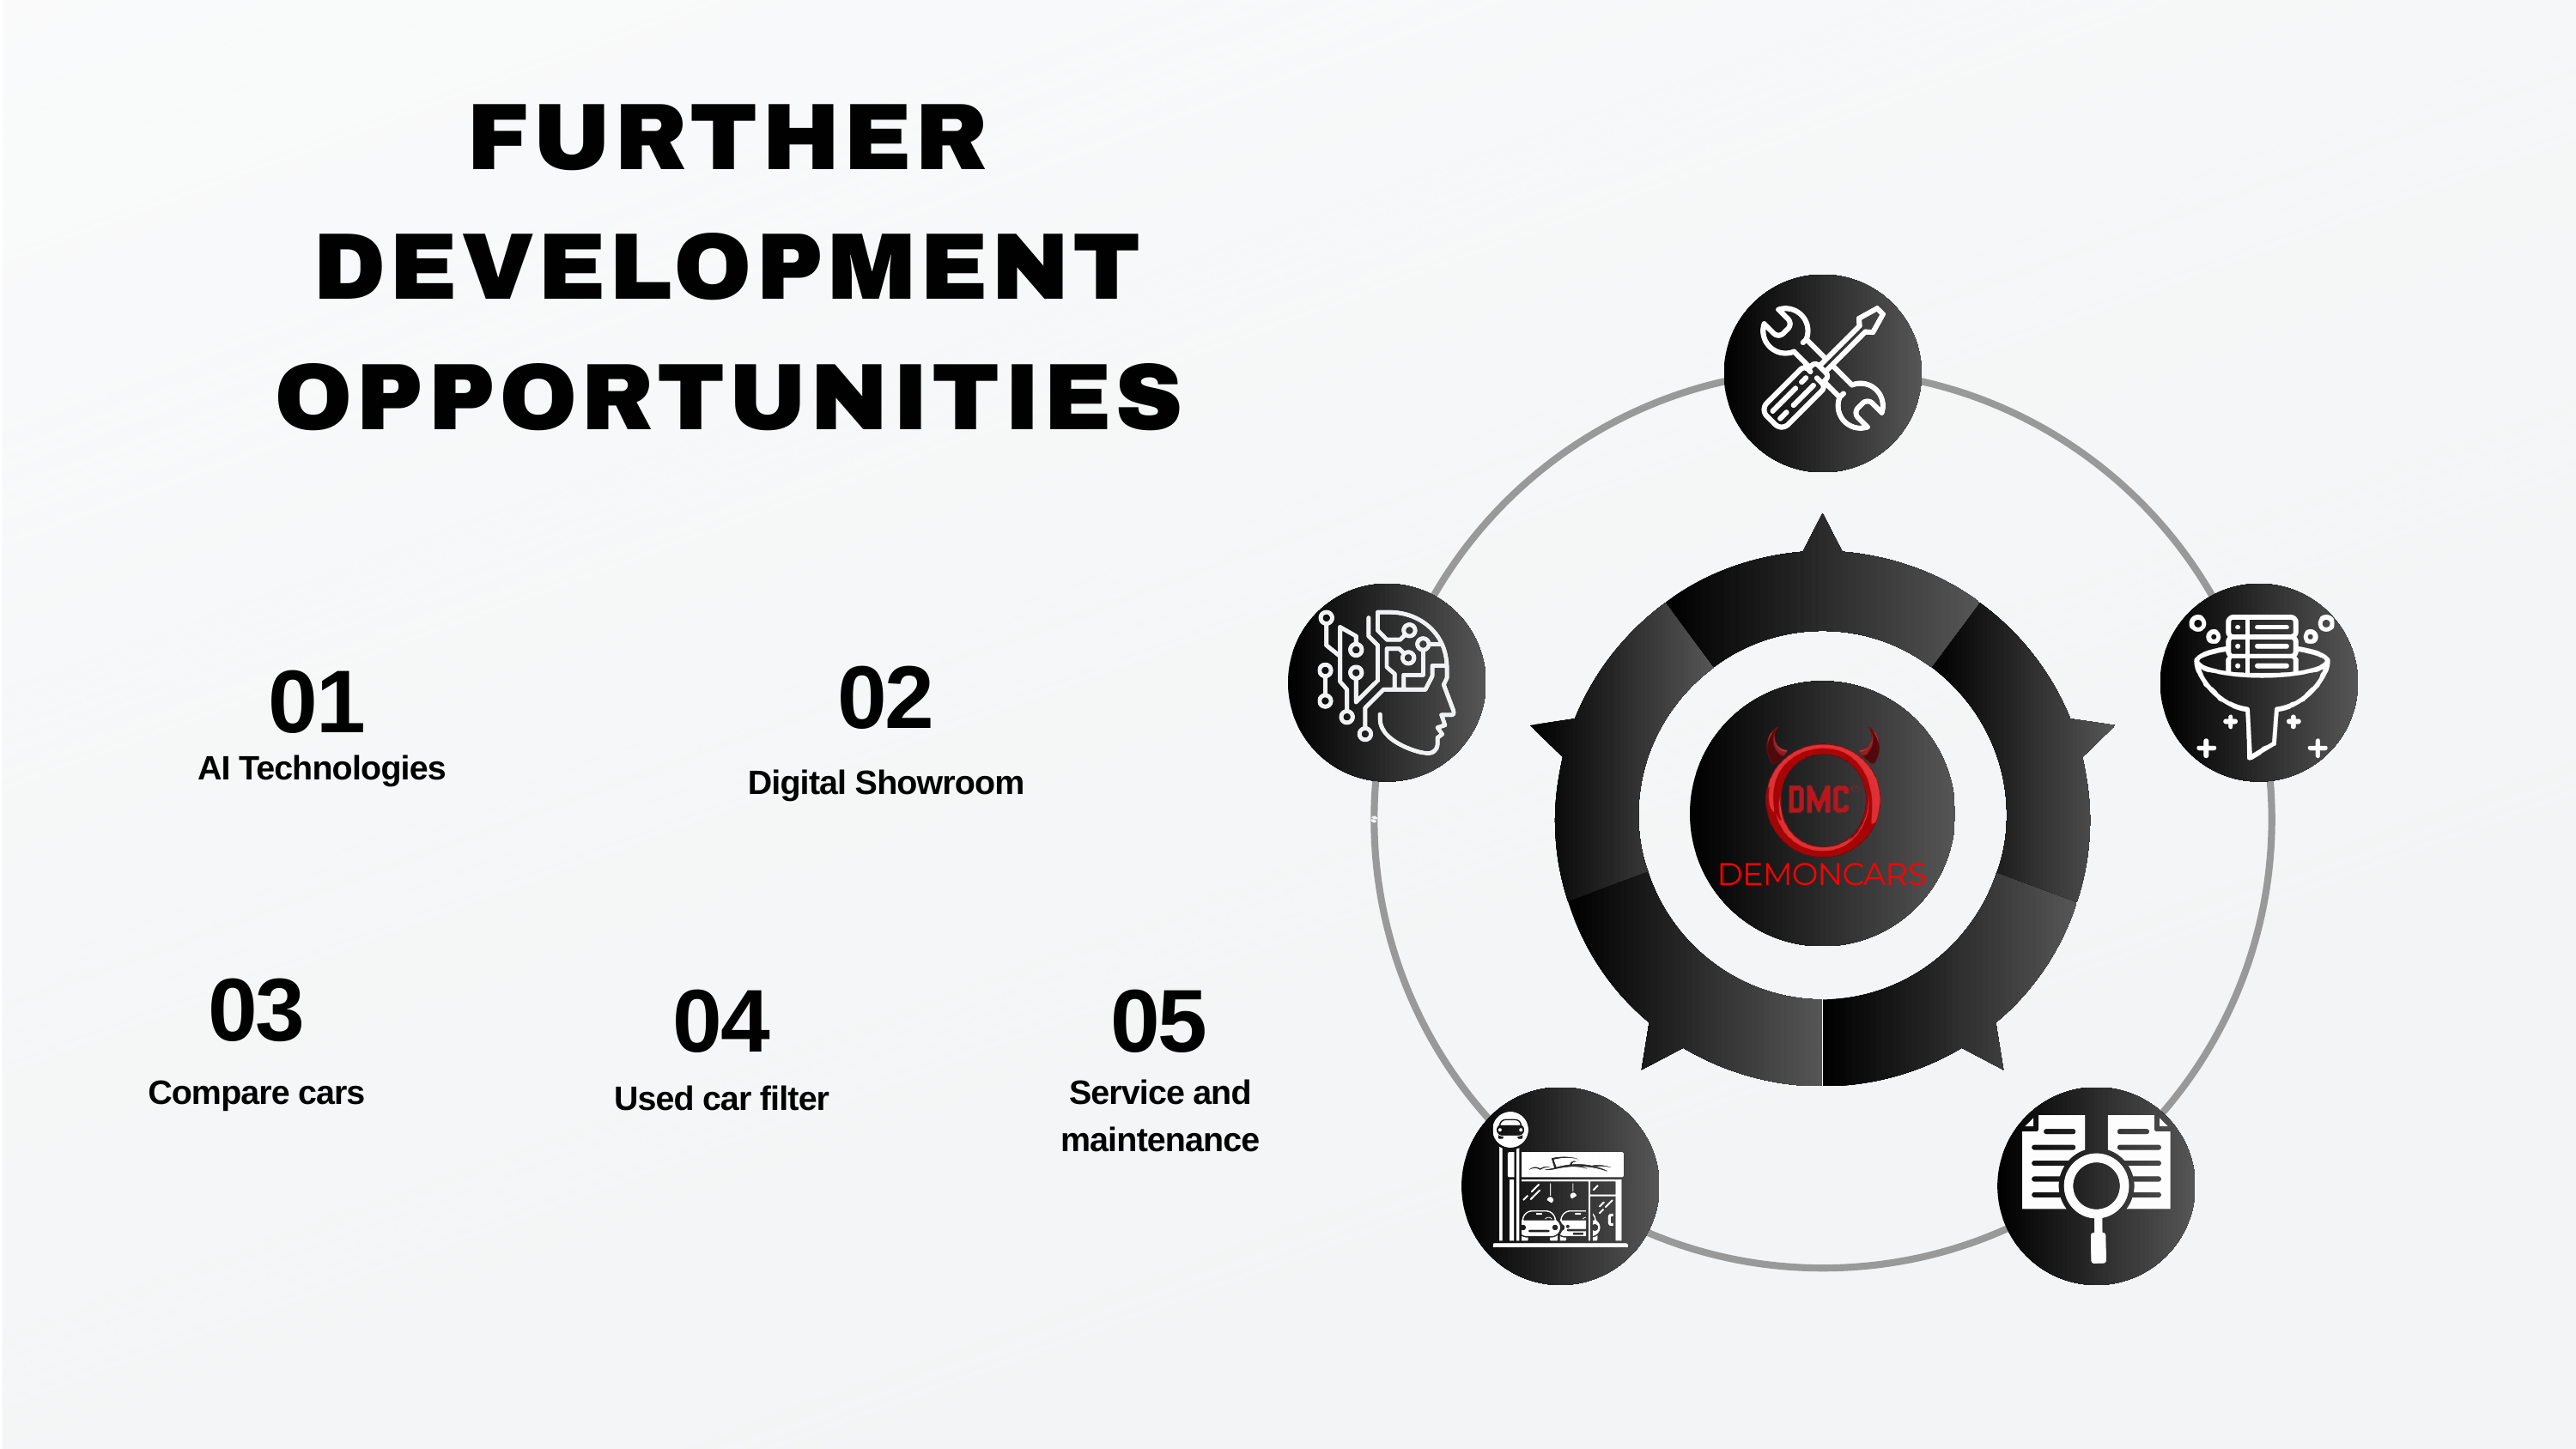

FURTHER DEVELOPMENT OPPORTUNITIES

02
01

 AI Technologies
Digital Showroom
DEMONCARS

03
04
05
Compare cars
Service and maintenance
Used car filter